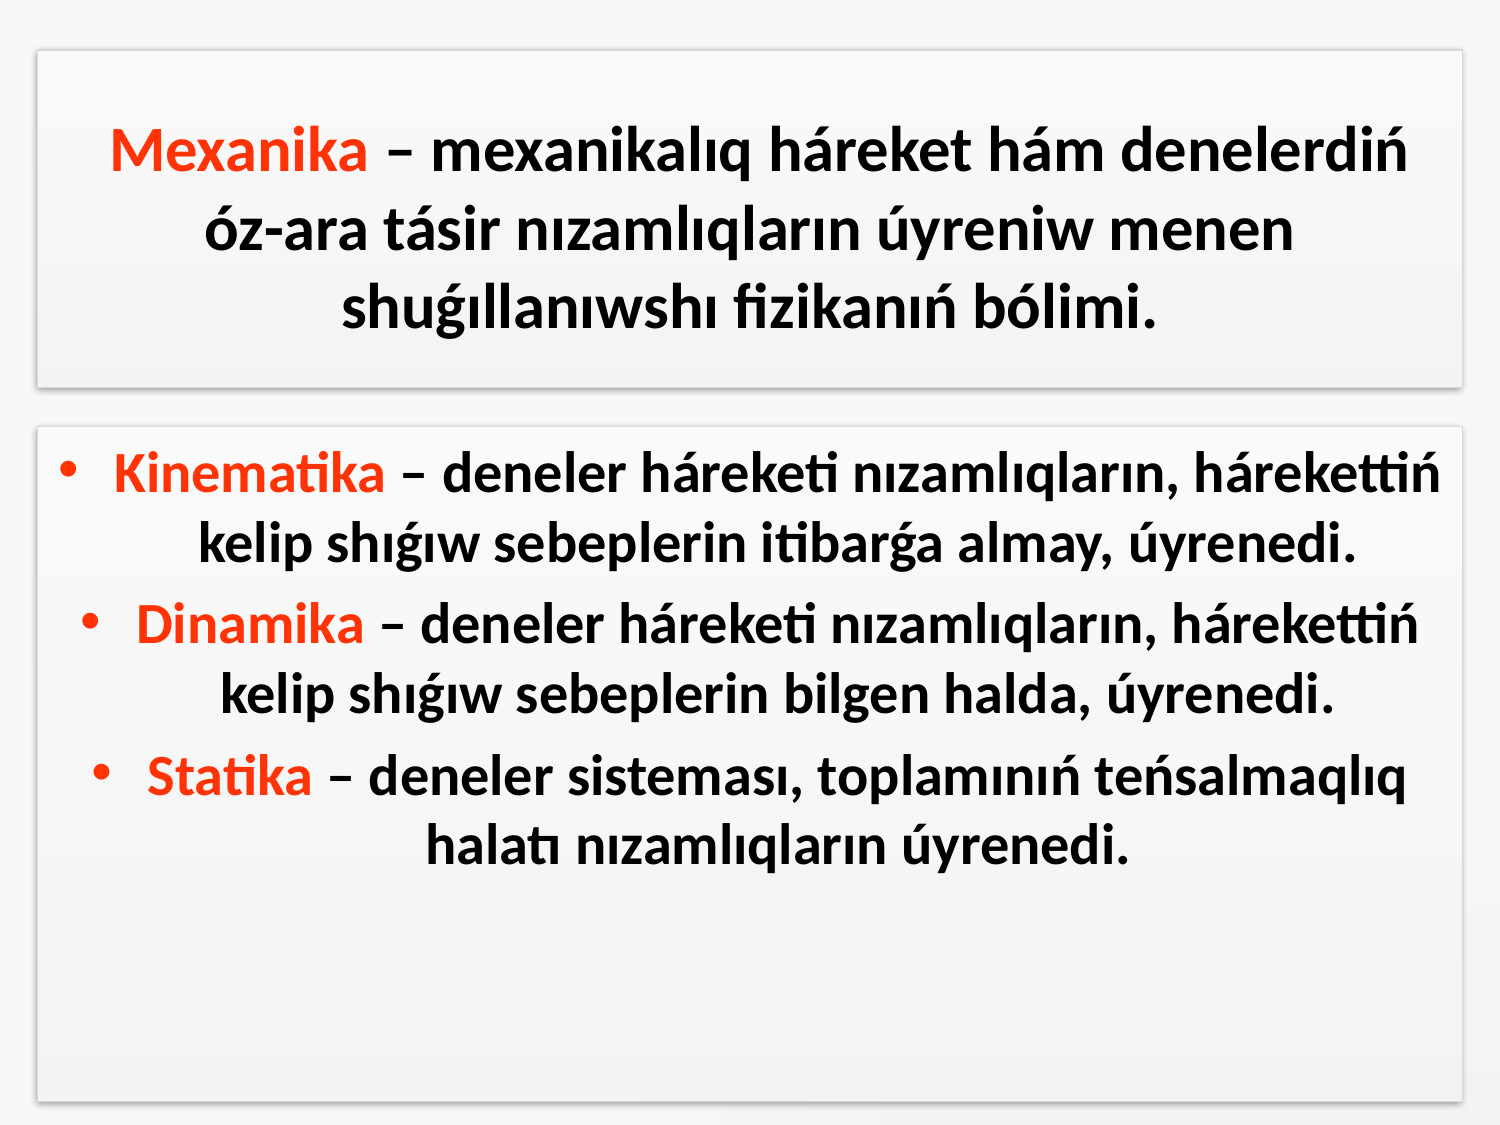

# Mexanika – mexanikalıq háreket hám denelerdiń óz-ara tásir nızamlıqların úyreniw menen shuǵıllanıwshı fizikanıń bólimi.
Kinematika – deneler háreketi nızamlıqların, hárekettiń kelip shıǵıw sebeplerin itibarǵa almay, úyrenedi.
Dinamika – deneler háreketi nızamlıqların, hárekettiń kelip shıǵıw sebeplerin bilgen halda, úyrenedi.
Statika – deneler sisteması, toplamınıń teńsalmaqlıq halatı nızamlıqların úyrenedi.